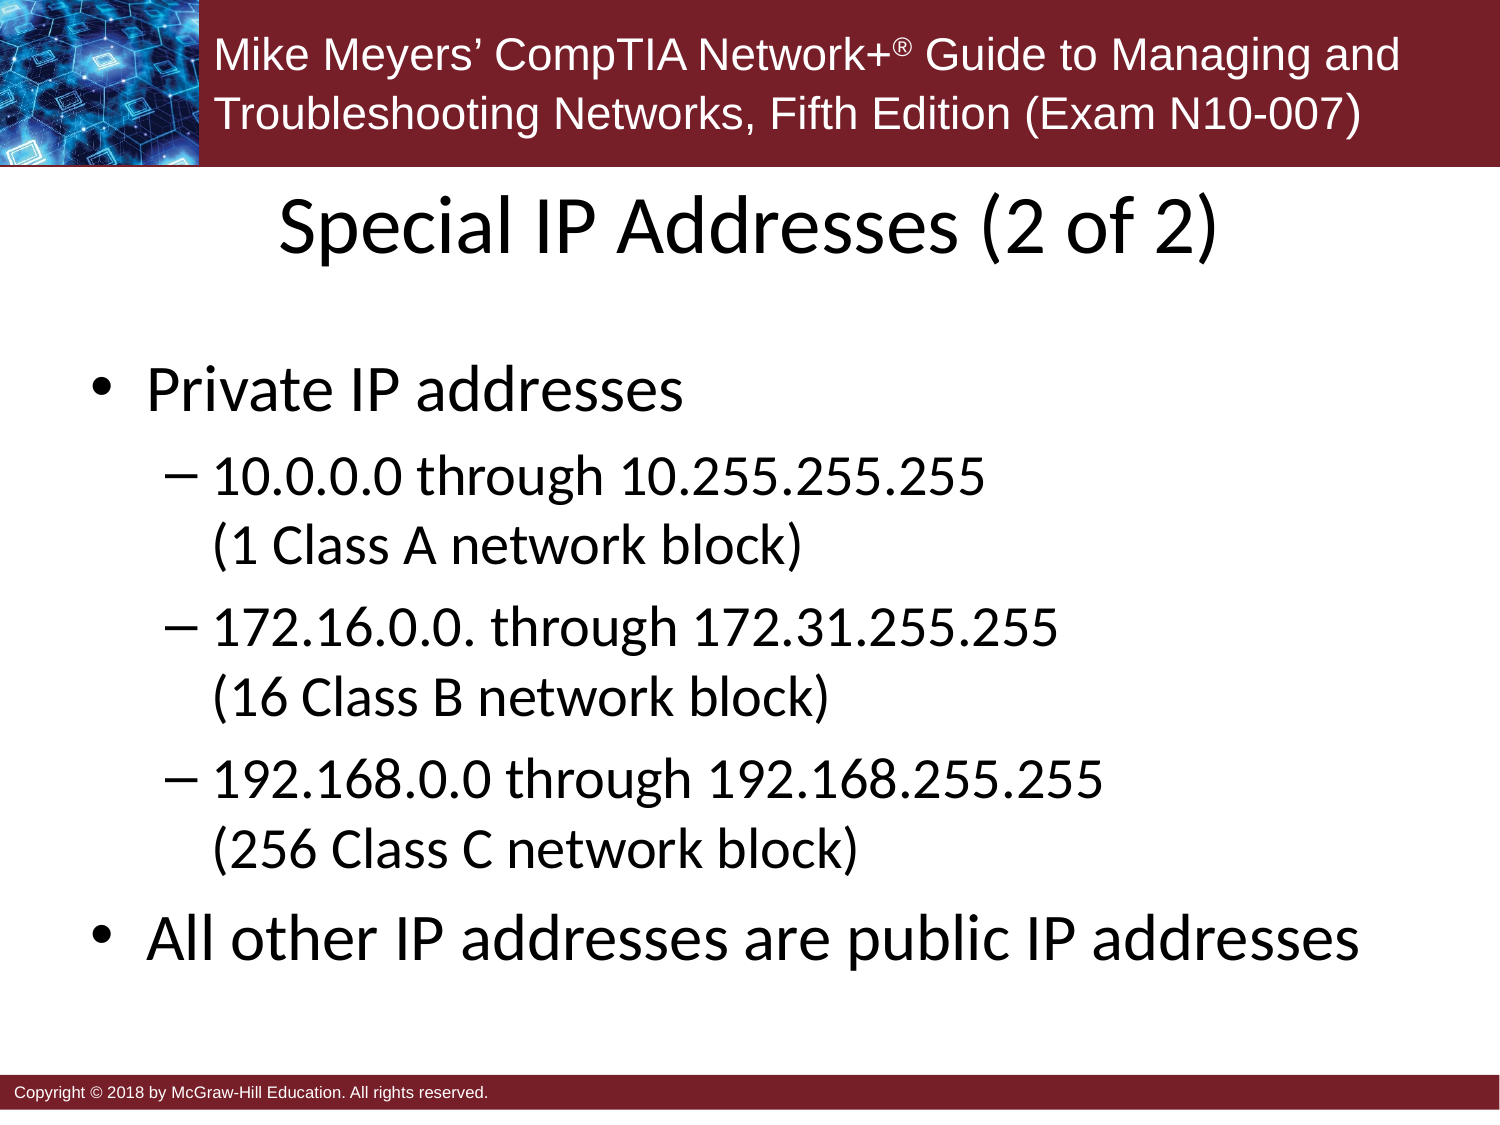

# Special IP Addresses (2 of 2)
Private IP addresses
10.0.0.0 through 10.255.255.255
(1 Class A network block)
172.16.0.0. through 172.31.255.255
(16 Class B network block)
192.168.0.0 through 192.168.255.255
(256 Class C network block)
All other IP addresses are public IP addresses